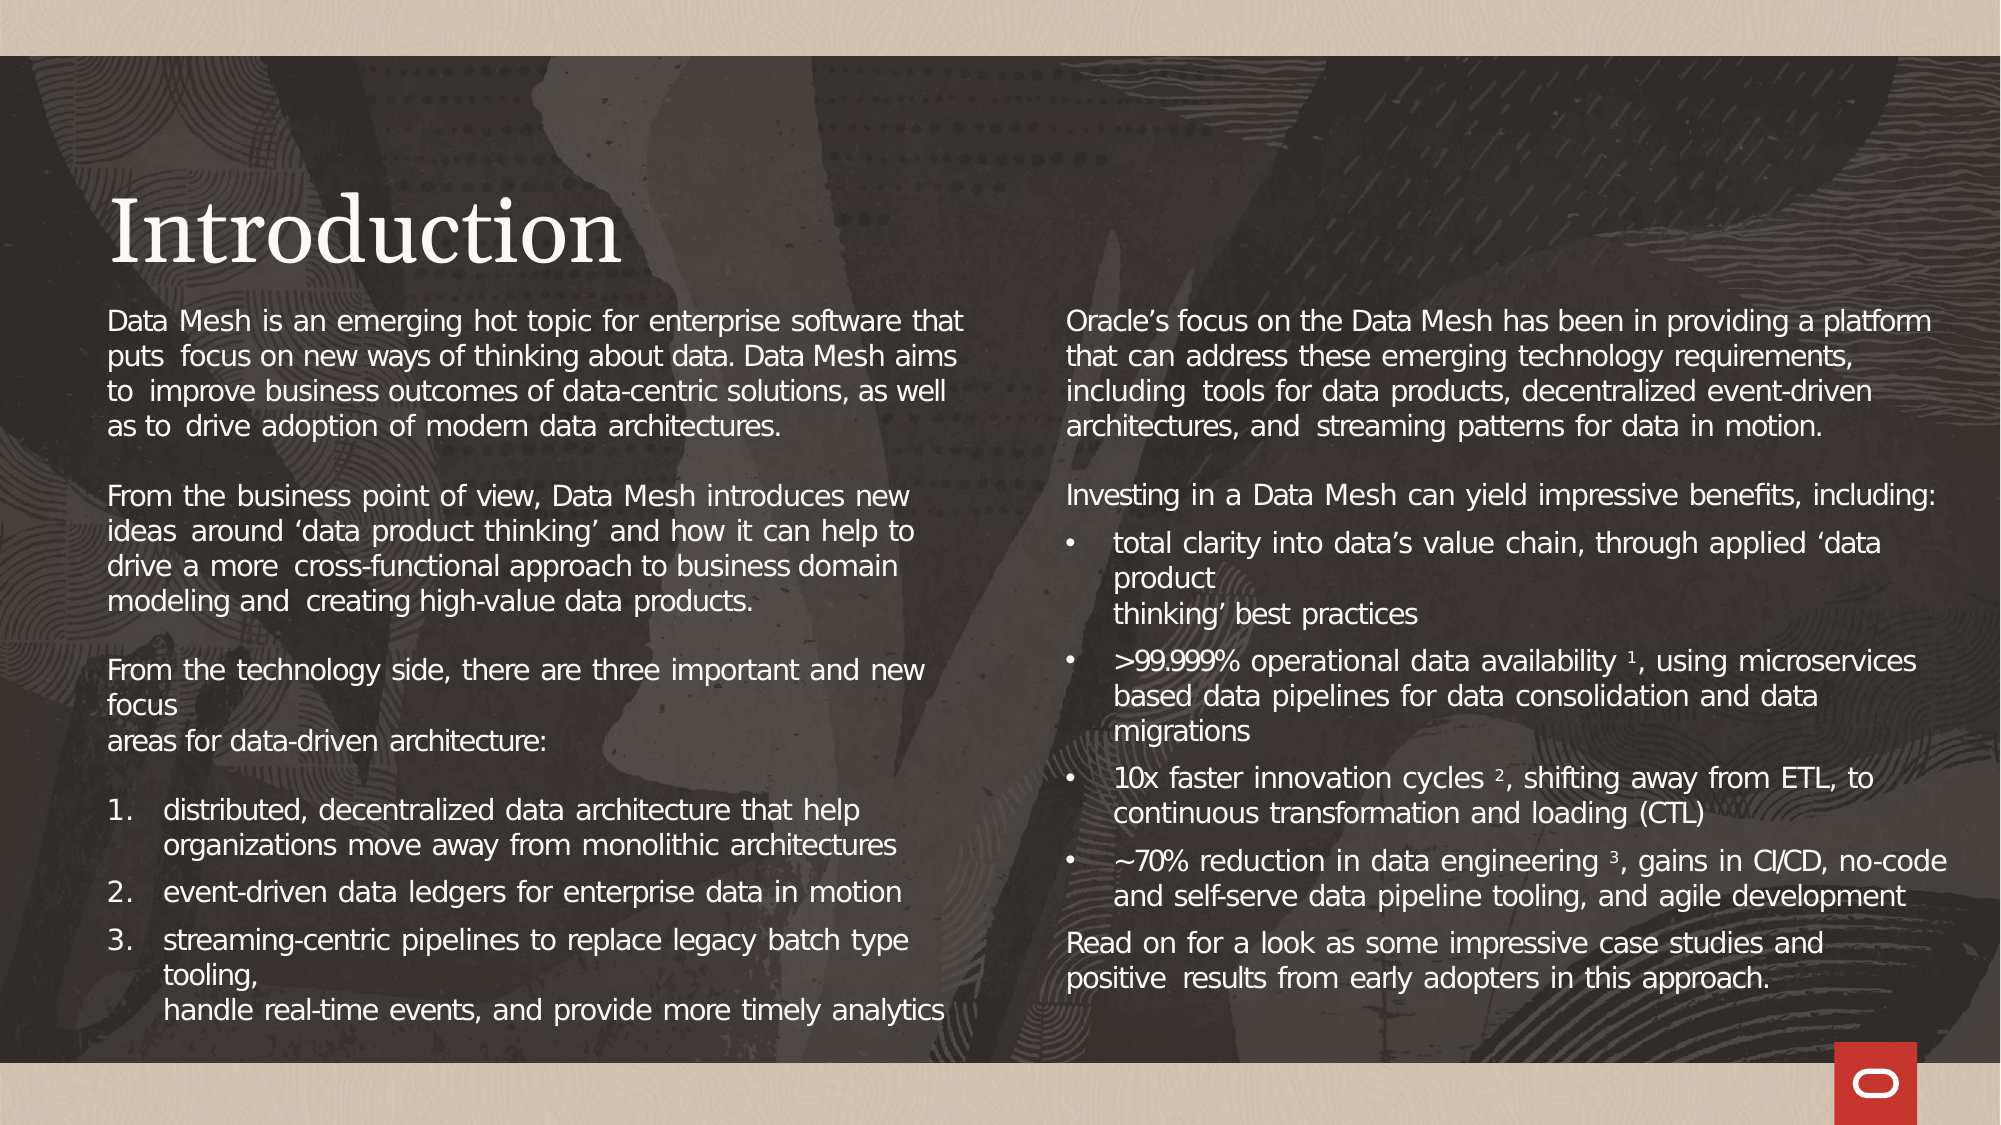

# Introduction
Data Mesh is an emerging hot topic for enterprise software that puts  focus on new ways of thinking about data. Data Mesh aims to  improve business outcomes of data-centric solutions, as well as to  drive adoption of modern data architectures.
Oracle’s focus on the Data Mesh has been in providing a platform  that can address these emerging technology requirements, including  tools for data products, decentralized event-driven architectures, and  streaming patterns for data in motion.

Investing in a Data Mesh can yield impressive benefits, including:
From the business point of view, Data Mesh introduces new ideas  around ‘data product thinking’ and how it can help to drive a more  cross-functional approach to business domain modeling and  creating high-value data products.

From the technology side, there are three important and new focus
areas for data-driven architecture:

distributed, decentralized data architecture that help
organizations move away from monolithic architectures
event-driven data ledgers for enterprise data in motion
streaming-centric pipelines to replace legacy batch type tooling,
handle real-time events, and provide more timely analytics
total clarity into data’s value chain, through applied ‘data product
thinking’ best practices
>99.999% operational data availability 1, using microservices
based data pipelines for data consolidation and data migrations
10x faster innovation cycles 2, shifting away from ETL, to
continuous transformation and loading (CTL)
~70% reduction in data engineering 3, gains in CI/CD, no-code
and self-serve data pipeline tooling, and agile development
Read on for a look as some impressive case studies and positive  results from early adopters in this approach.